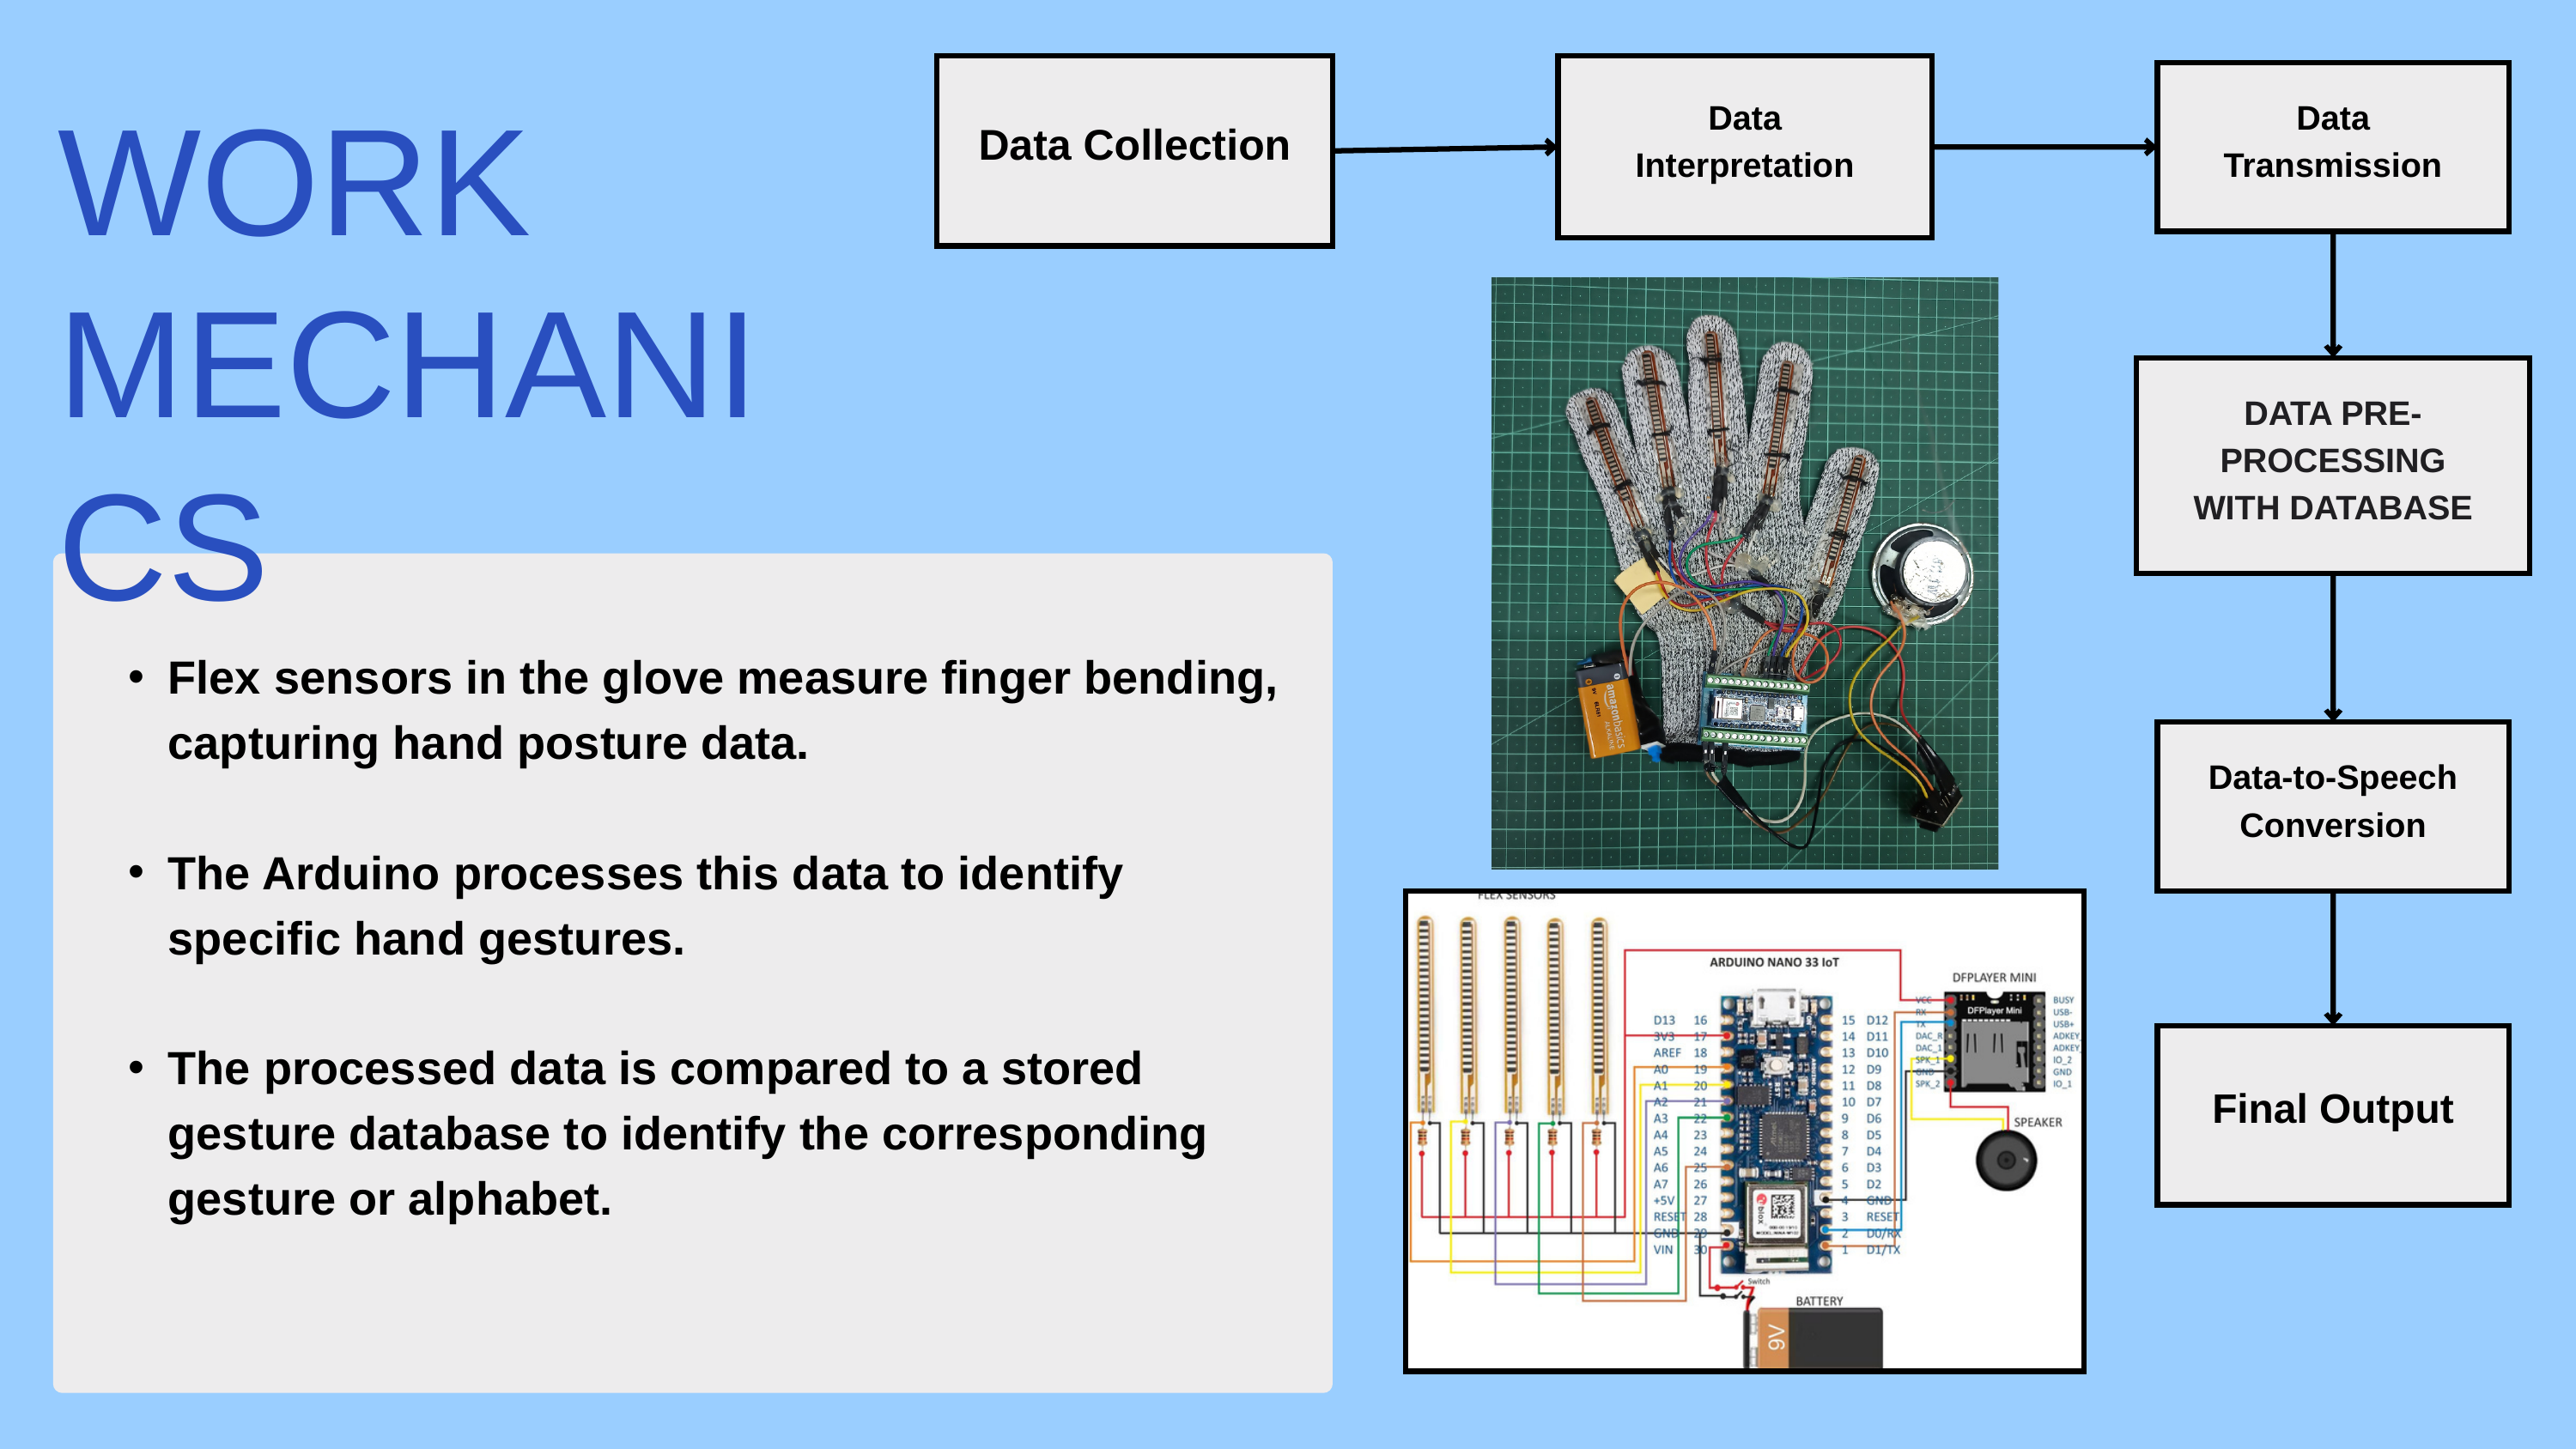

WORK MECHANICS

Data Collection

Data Interpretation

Data Transmission

DATA PRE-PROCESSING WITH DATABASE

Flex sensors in the glove measure finger bending, capturing hand posture data.

The Arduino processes this data to identify specific hand gestures.

The processed data is compared to a stored gesture database to identify the corresponding gesture or alphabet.

Data-to-Speech Conversion

Final Output